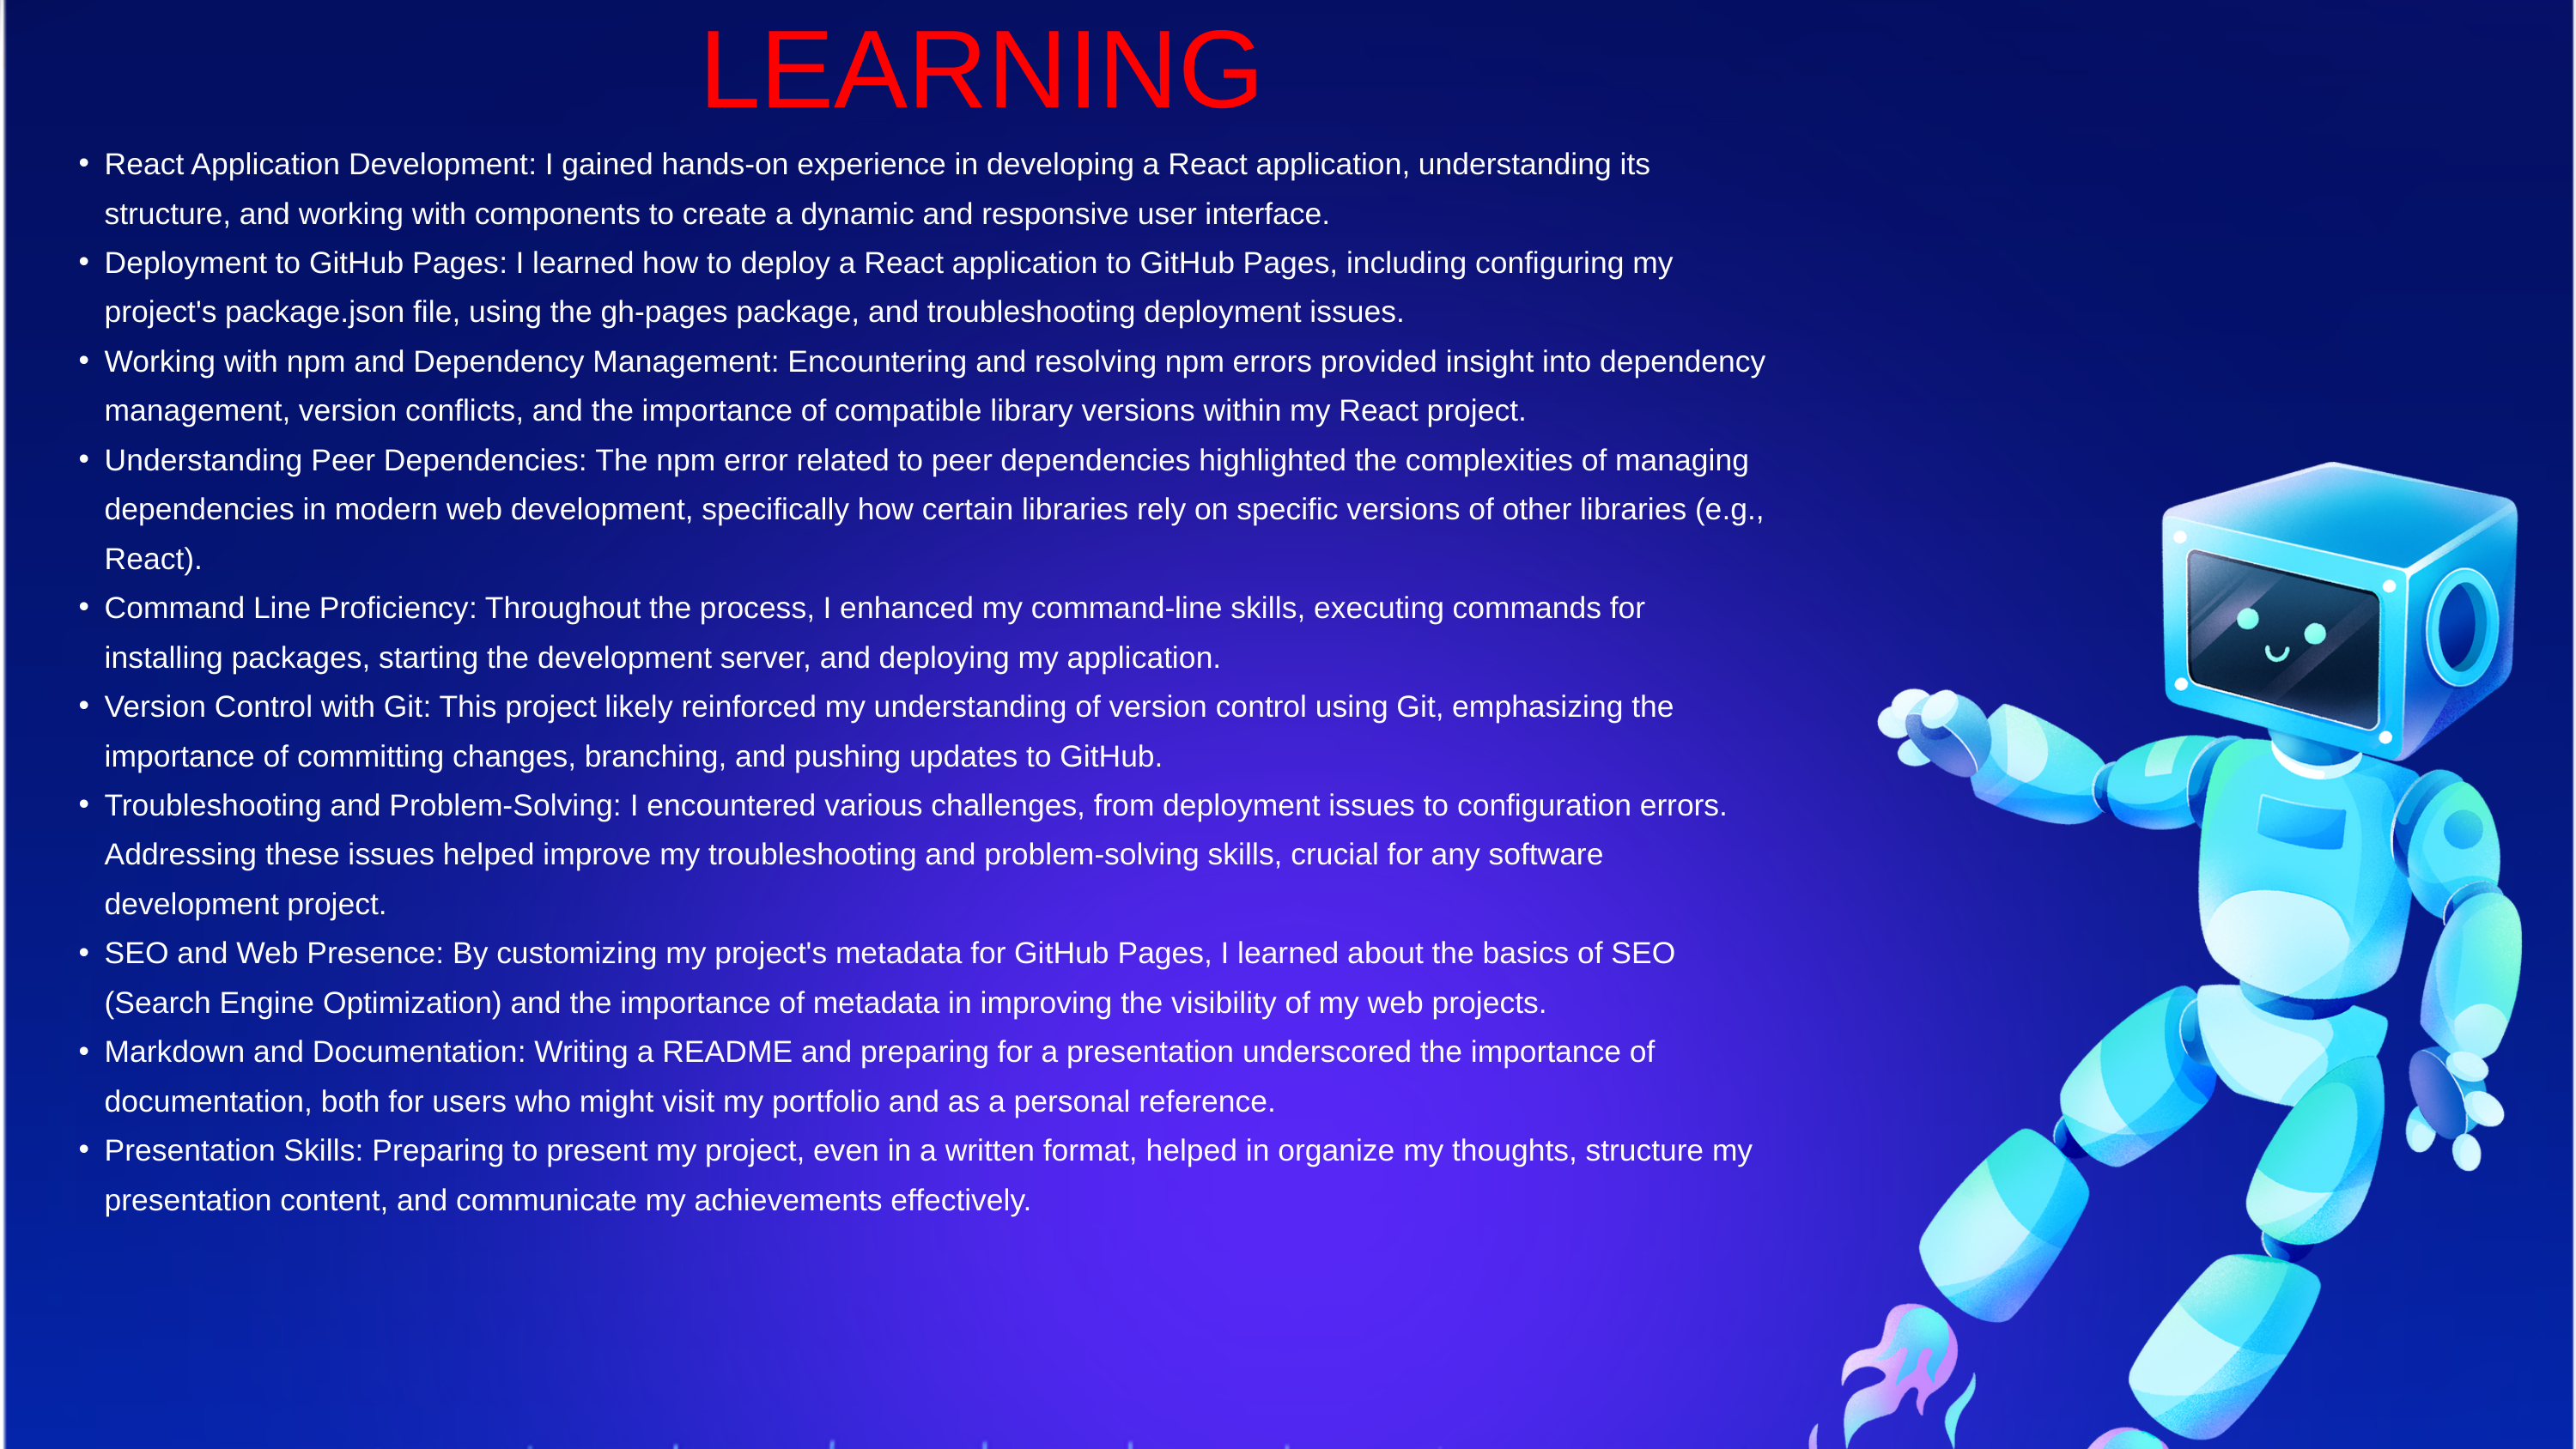

LEARNING
React Application Development: I gained hands-on experience in developing a React application, understanding its structure, and working with components to create a dynamic and responsive user interface.
Deployment to GitHub Pages: I learned how to deploy a React application to GitHub Pages, including configuring my project's package.json file, using the gh-pages package, and troubleshooting deployment issues.
Working with npm and Dependency Management: Encountering and resolving npm errors provided insight into dependency management, version conflicts, and the importance of compatible library versions within my React project.
Understanding Peer Dependencies: The npm error related to peer dependencies highlighted the complexities of managing dependencies in modern web development, specifically how certain libraries rely on specific versions of other libraries (e.g., React).
Command Line Proficiency: Throughout the process, I enhanced my command-line skills, executing commands for installing packages, starting the development server, and deploying my application.
Version Control with Git: This project likely reinforced my understanding of version control using Git, emphasizing the importance of committing changes, branching, and pushing updates to GitHub.
Troubleshooting and Problem-Solving: I encountered various challenges, from deployment issues to configuration errors. Addressing these issues helped improve my troubleshooting and problem-solving skills, crucial for any software development project.
SEO and Web Presence: By customizing my project's metadata for GitHub Pages, I learned about the basics of SEO (Search Engine Optimization) and the importance of metadata in improving the visibility of my web projects.
Markdown and Documentation: Writing a README and preparing for a presentation underscored the importance of documentation, both for users who might visit my portfolio and as a personal reference.
Presentation Skills: Preparing to present my project, even in a written format, helped in organize my thoughts, structure my presentation content, and communicate my achievements effectively.